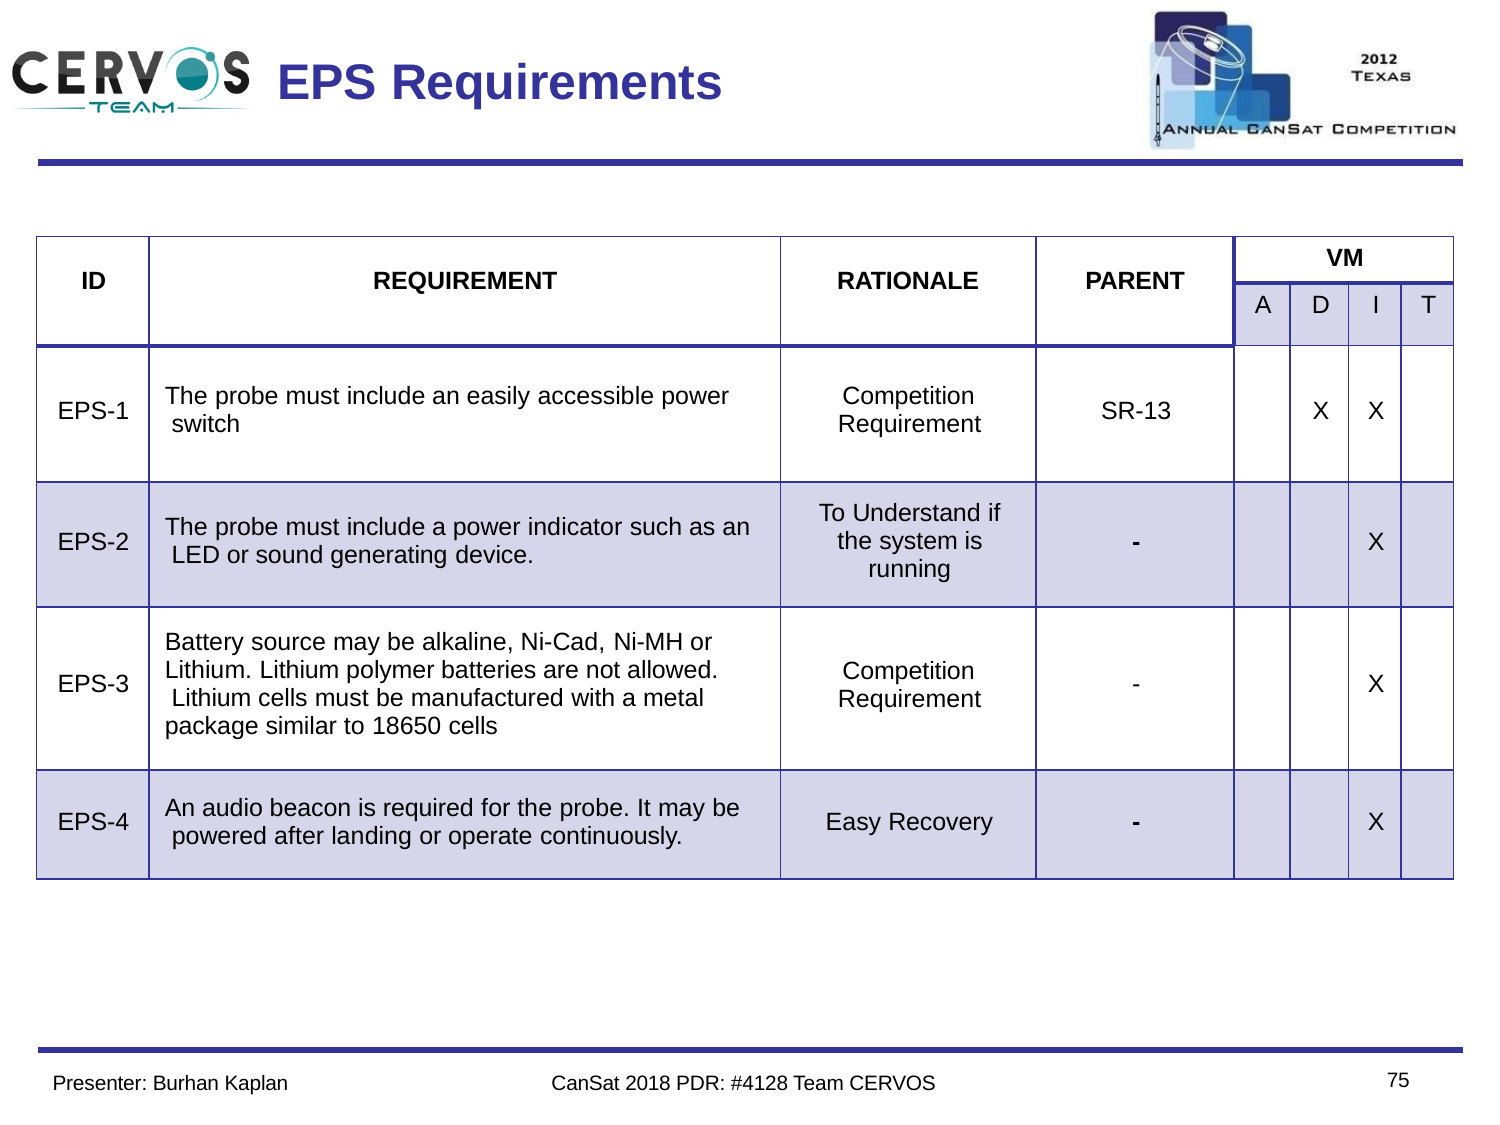

Team Logo
Here
(If You Want)

# EPS Requirements

| ID | REQUIREMENT | RATIONALE | PARENT | VM |  |  |  |
| --- | --- | --- | --- | --- | --- | --- | --- |
|  |  |  |  | A | D | I | T |
| EPS-1 | The probe must include an easily accessible power switch | Competition Requirement | SR-13 |  | X | X |  |
| EPS-2 | The probe must include a power indicator such as an LED or sound generating device. | To Understand if the system is running | - |  |  | X |  |
| EPS-3 | Battery source may be alkaline, Ni-Cad, Ni-MH or Lithium. Lithium polymer batteries are not allowed. Lithium cells must be manufactured with a metal package similar to 18650 cells | Competition Requirement | - |  |  | X |  |
| EPS-4 | An audio beacon is required for the probe. It may be powered after landing or operate continuously. | Easy Recovery | - |  |  | X |  |
75
Presenter: Burhan Kaplan
CanSat 2018 PDR: #4128 Team CERVOS